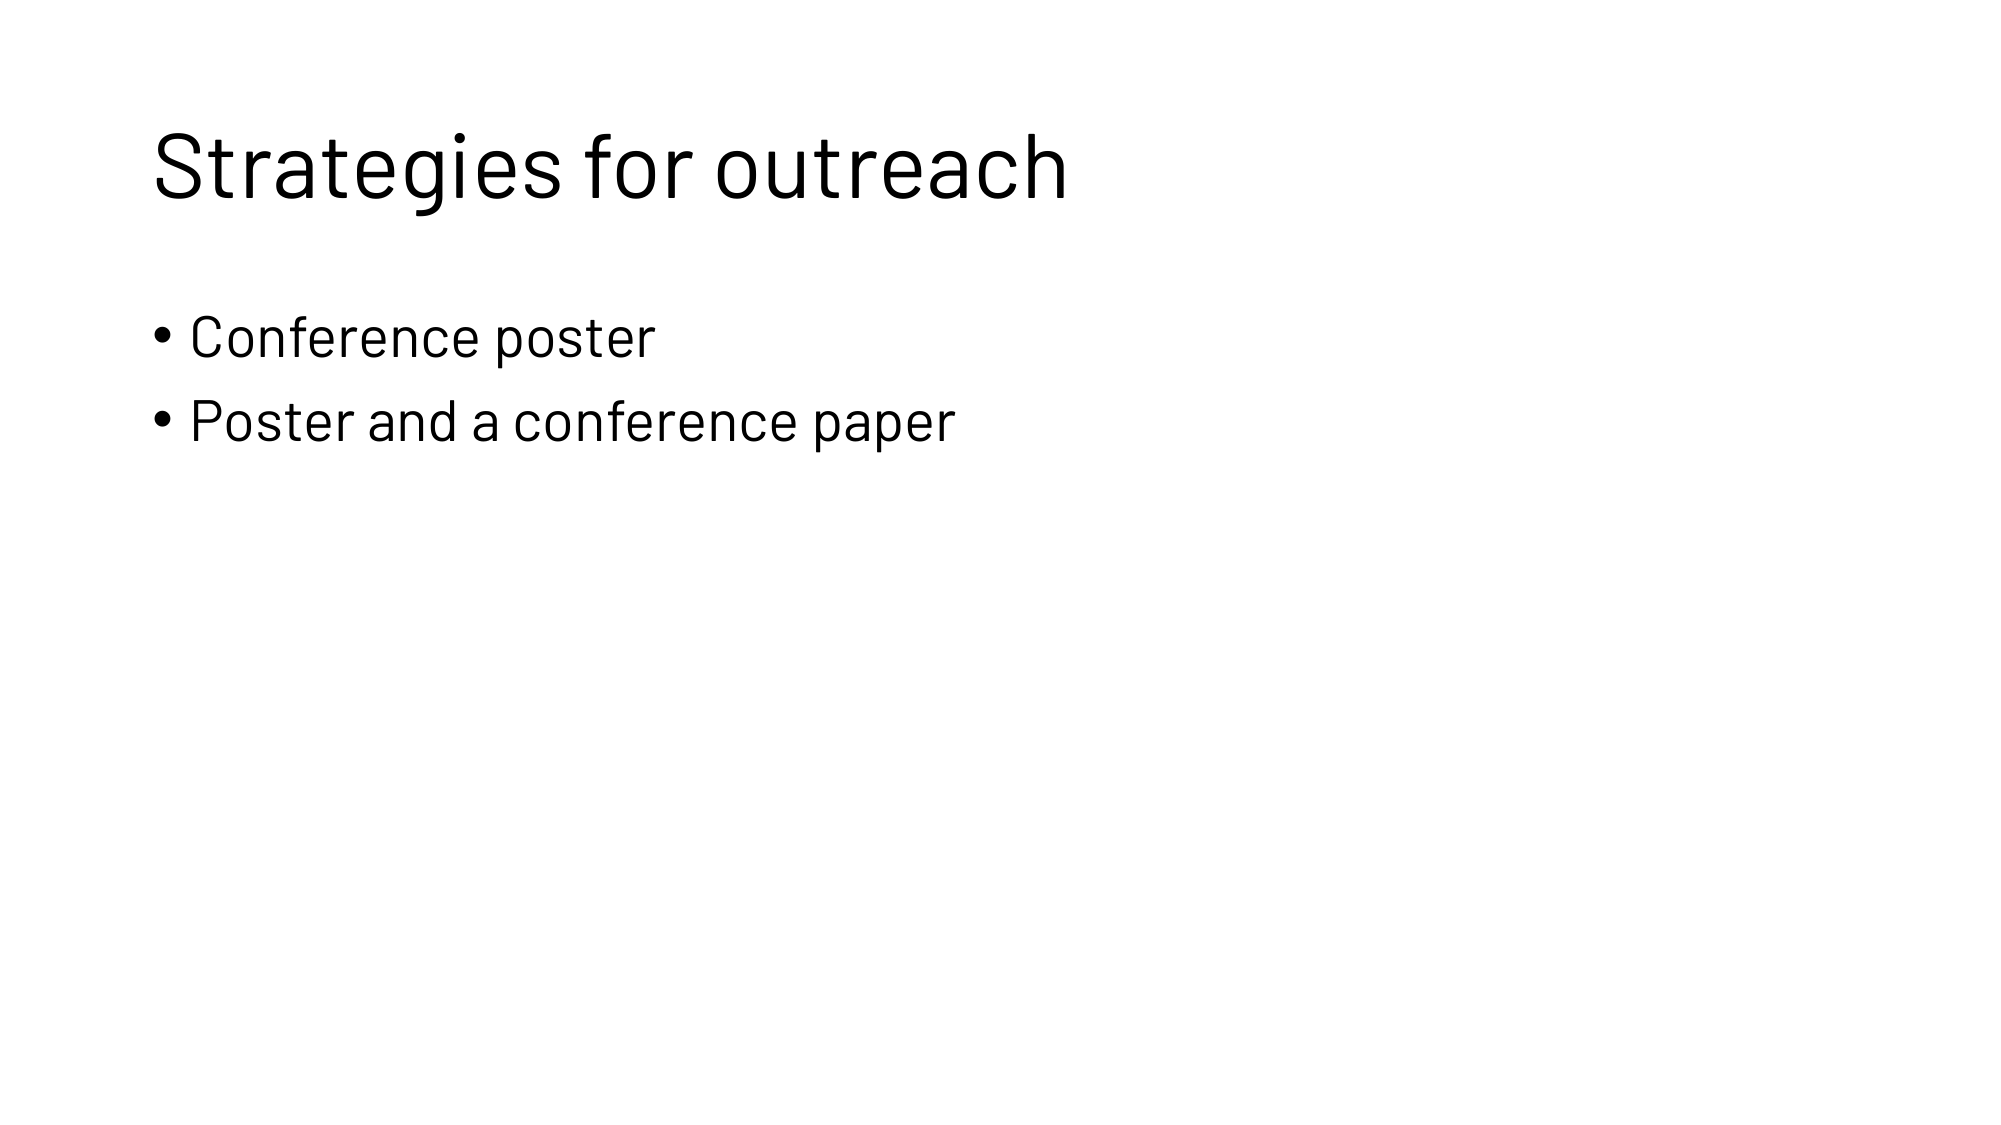

# Strategies for outreach
Conference poster
Poster and a conference paper